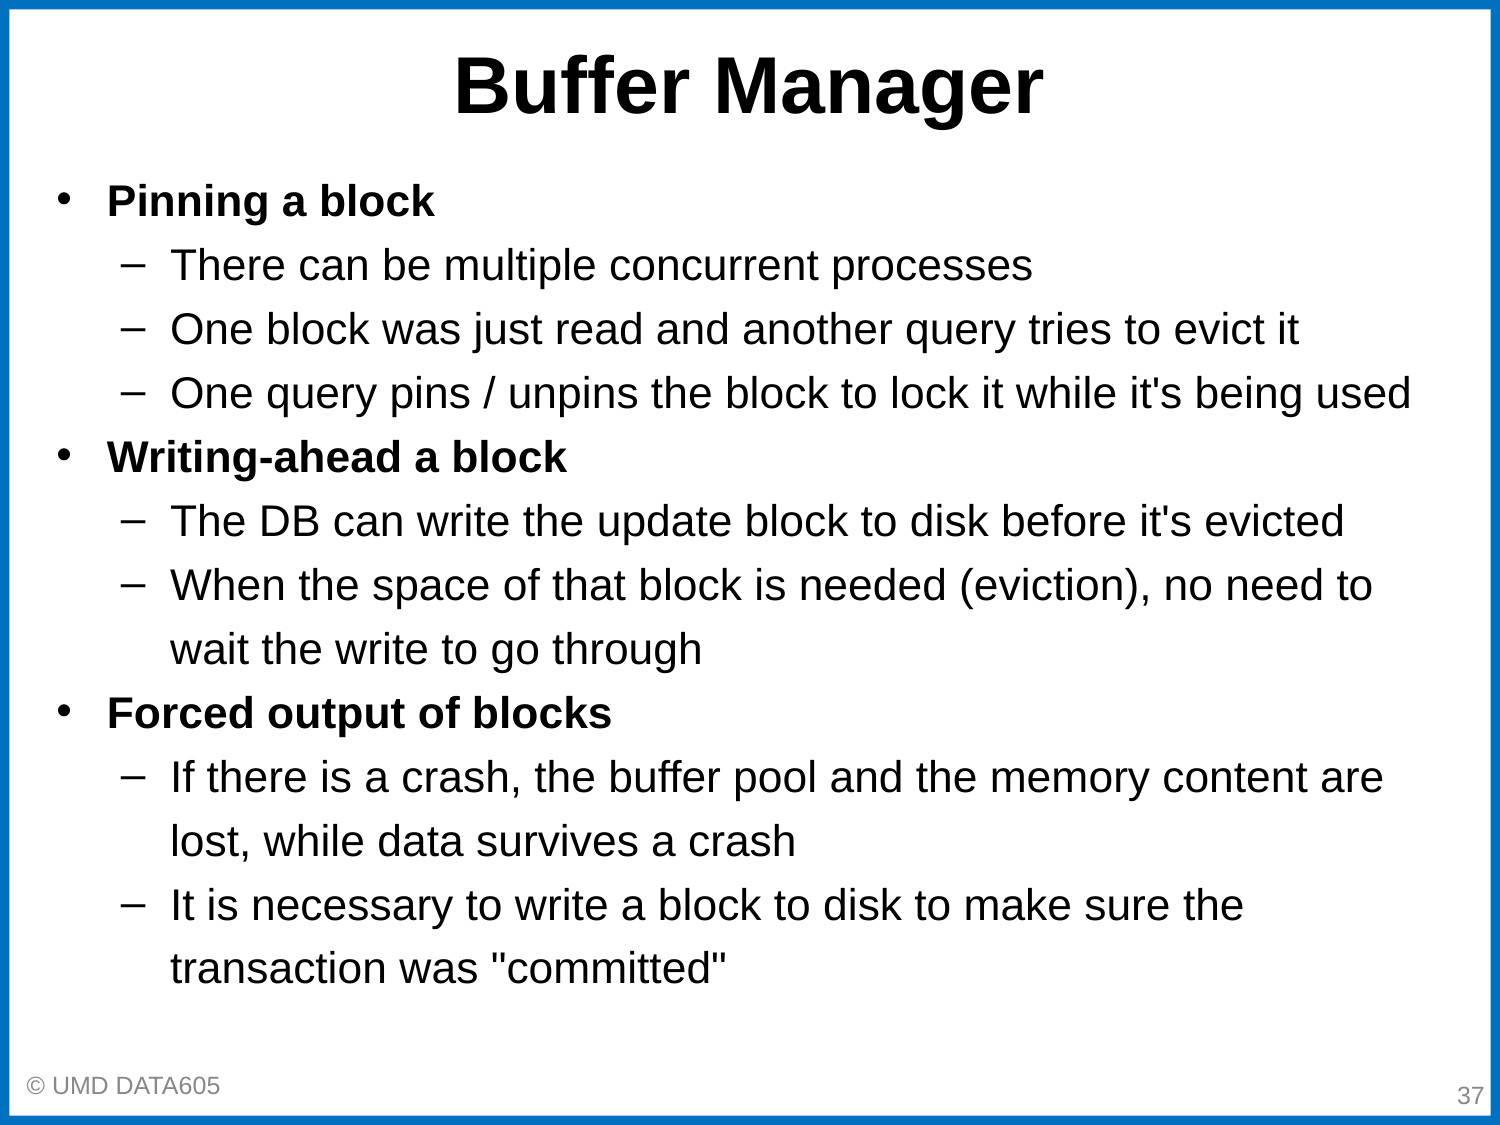

# Buffer Manager
Pinning a block
There can be multiple concurrent processes
One block was just read and another query tries to evict it
One query pins / unpins the block to lock it while it's being used
Writing-ahead a block
The DB can write the update block to disk before it's evicted
When the space of that block is needed (eviction), no need to wait the write to go through
Forced output of blocks
If there is a crash, the buffer pool and the memory content are lost, while data survives a crash
It is necessary to write a block to disk to make sure the transaction was "committed"
37